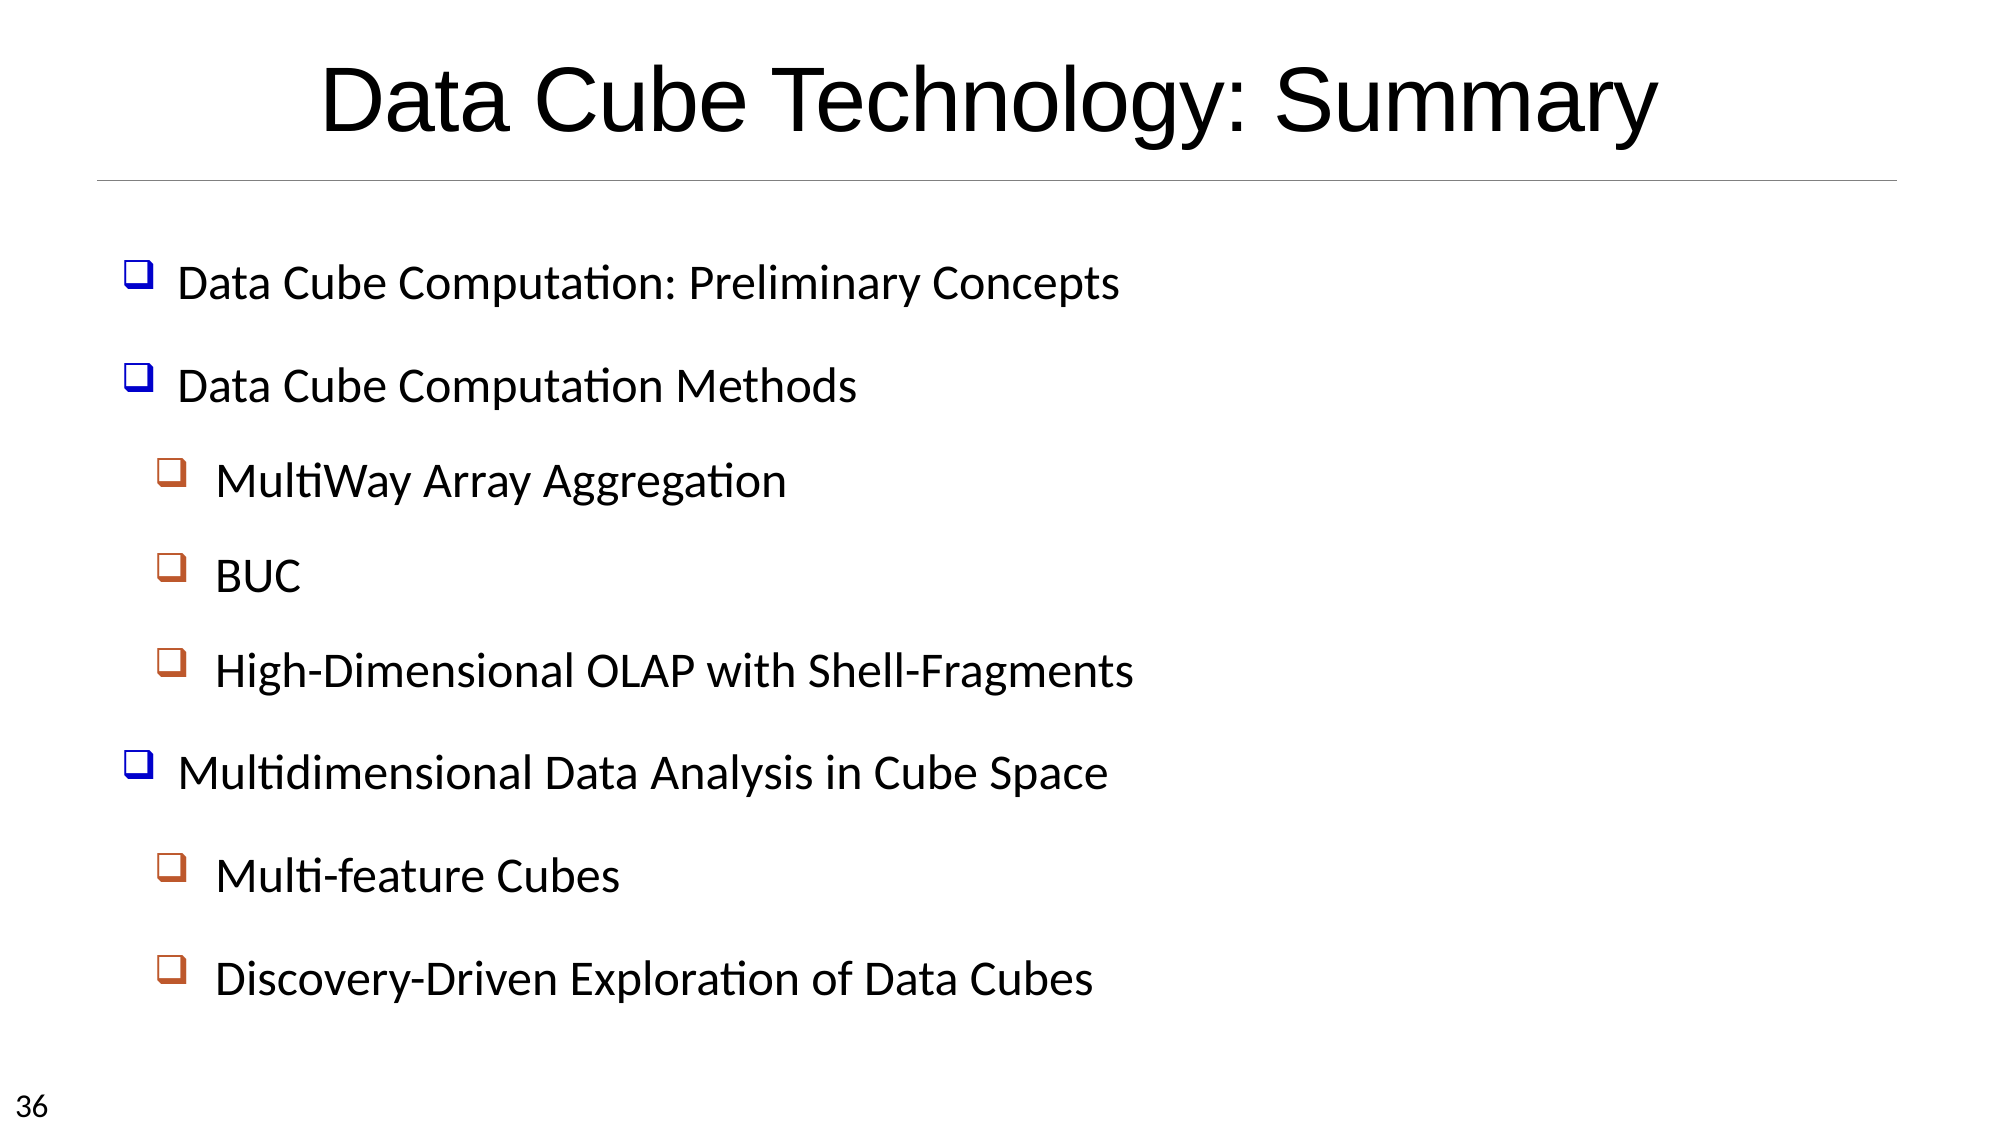

# Data Cube Technology: Summary
Data Cube Computation: Preliminary Concepts
Data Cube Computation Methods
MultiWay Array Aggregation
BUC
High-Dimensional OLAP with Shell-Fragments
Multidimensional Data Analysis in Cube Space
Multi-feature Cubes
Discovery-Driven Exploration of Data Cubes